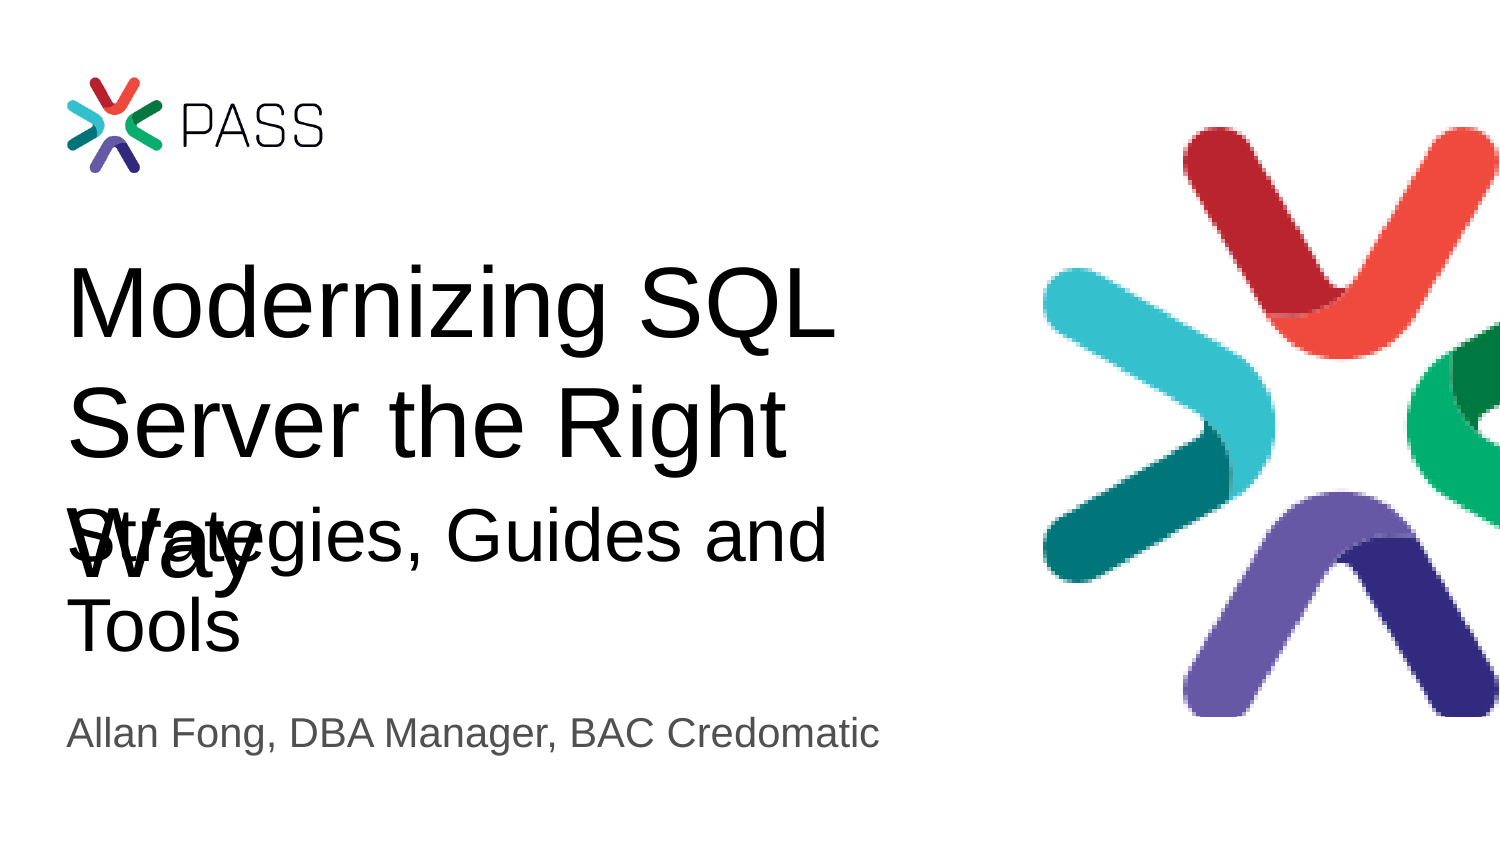

Modernizing SQL Server the Right Way
#
Strategies, Guides and Tools

Allan Fong, DBA Manager, BAC Credomatic